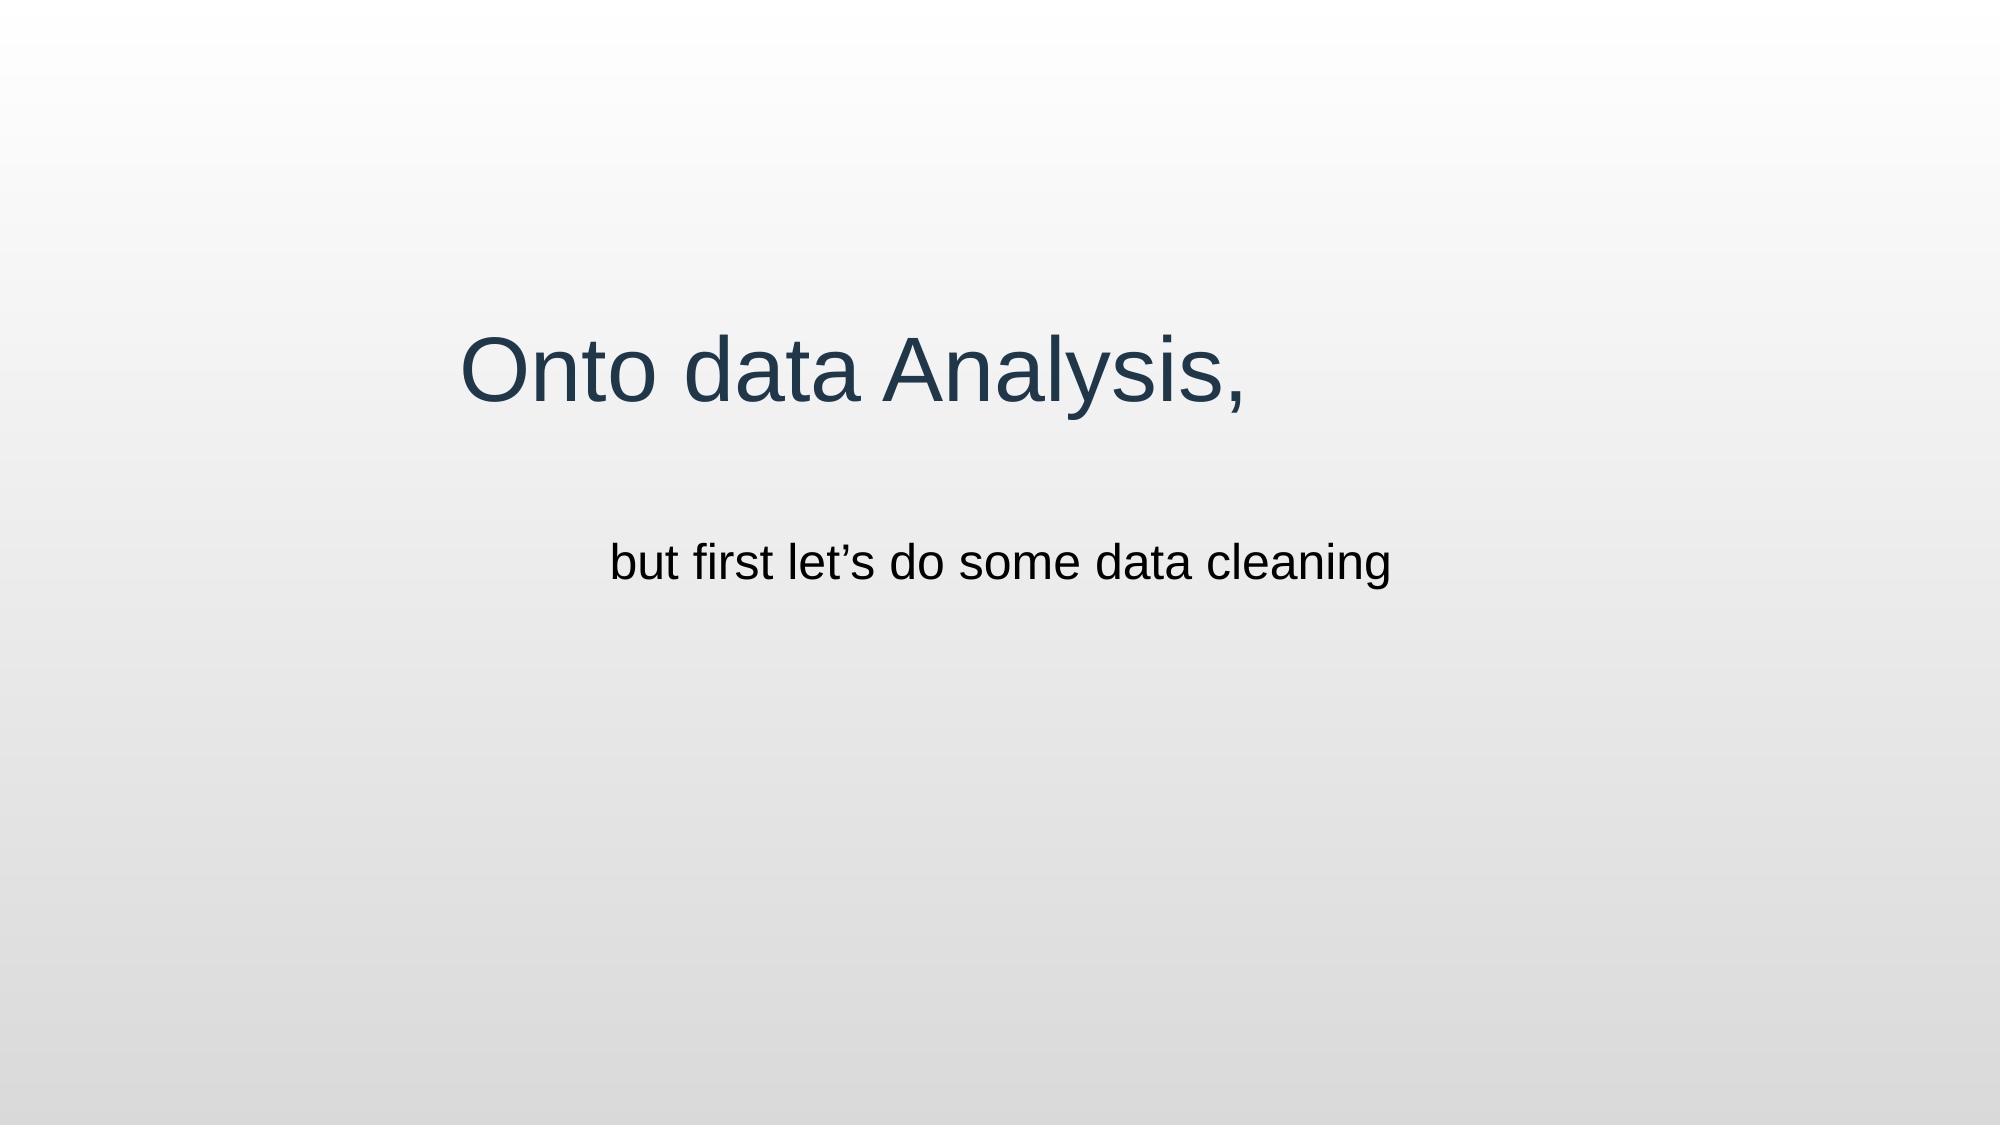

Onto data Analysis,

	but first let’s do some data cleaning